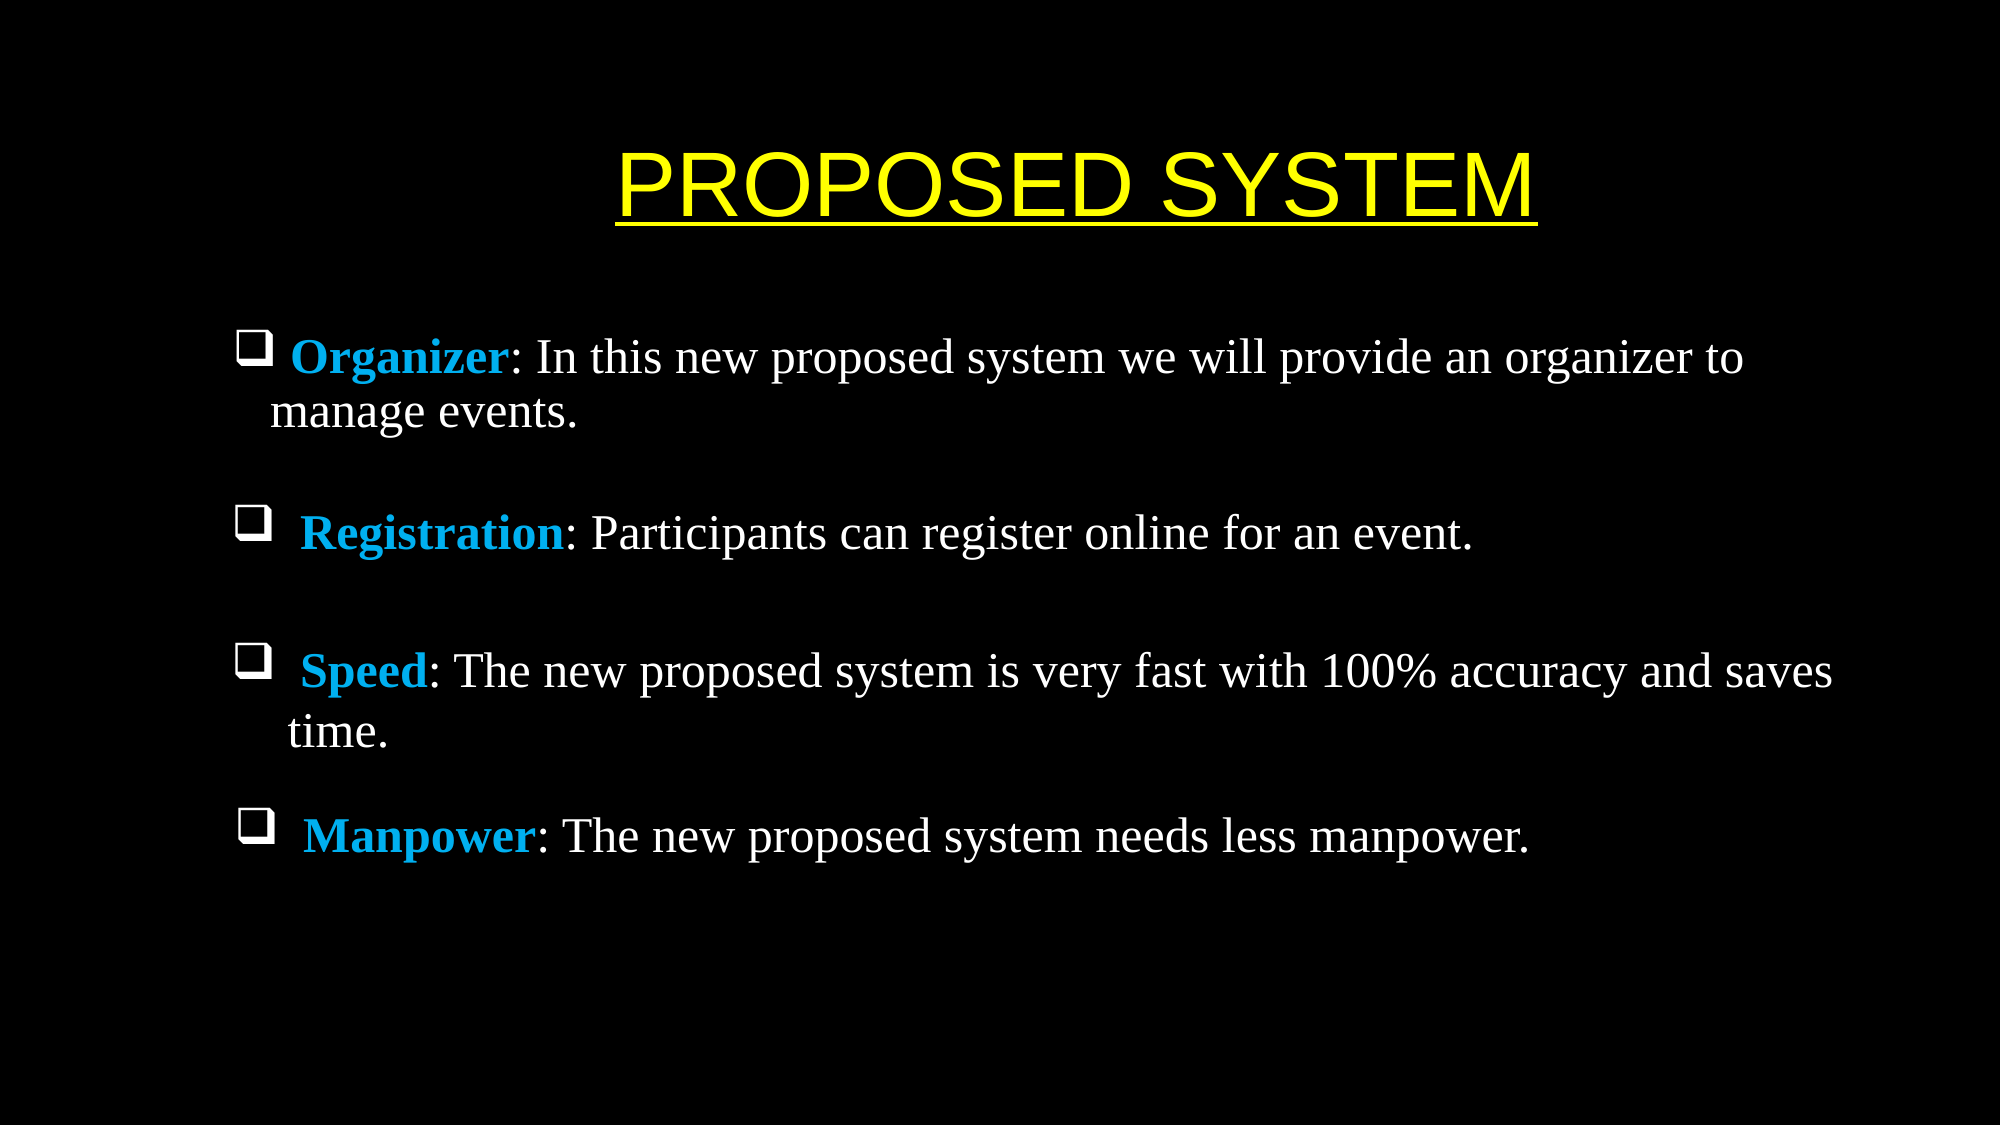

# PROPOSED SYSTEM
 Organizer: In this new proposed system we will provide an organizer to manage events.
 Registration: Participants can register online for an event.
 Speed: The new proposed system is very fast with 100% accuracy and saves time.
 Manpower: The new proposed system needs less manpower.